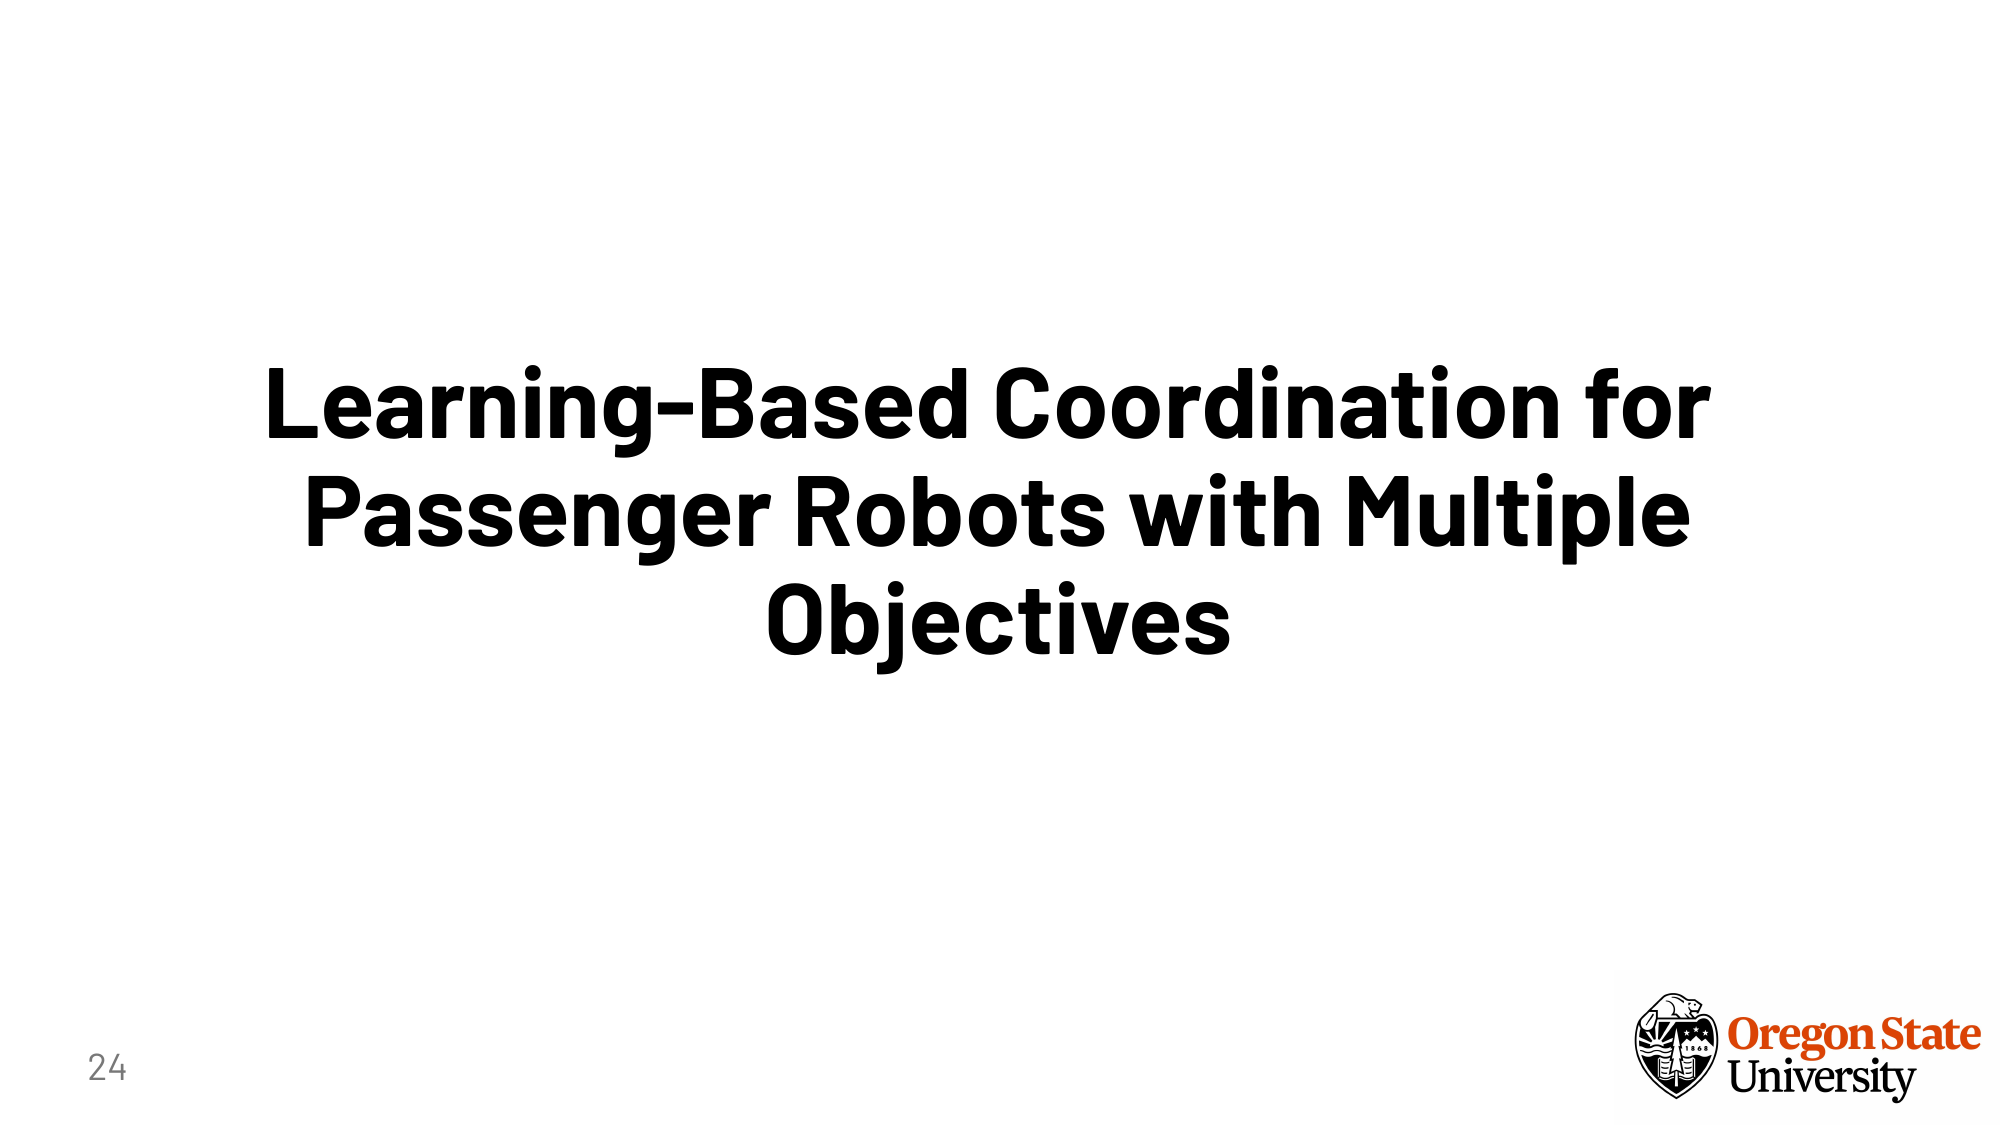

# Learning-Based Coordination for  Passenger Robots with Multiple Objectives

24